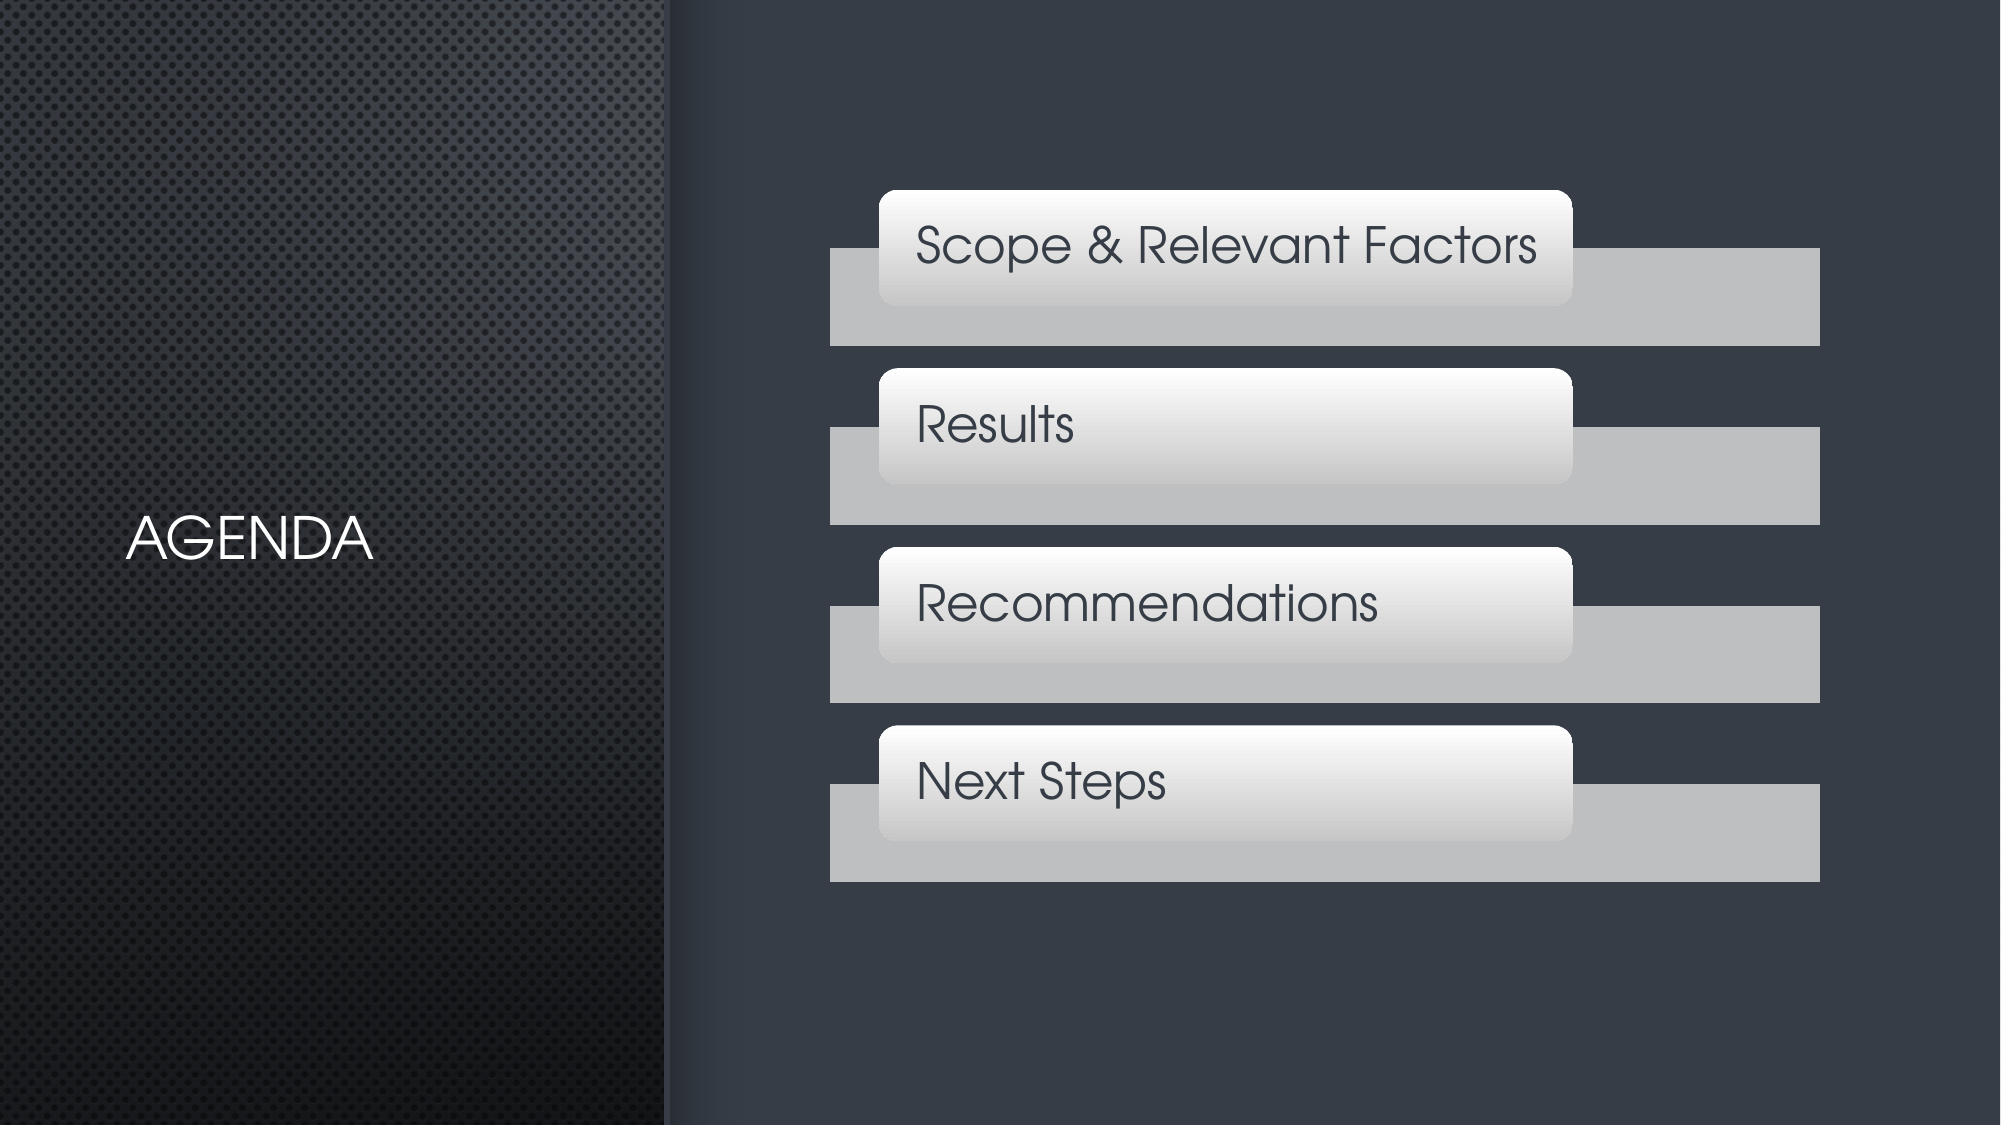

Scope & Relevant Factors
Results
Recommendations
Next Steps
# Agenda